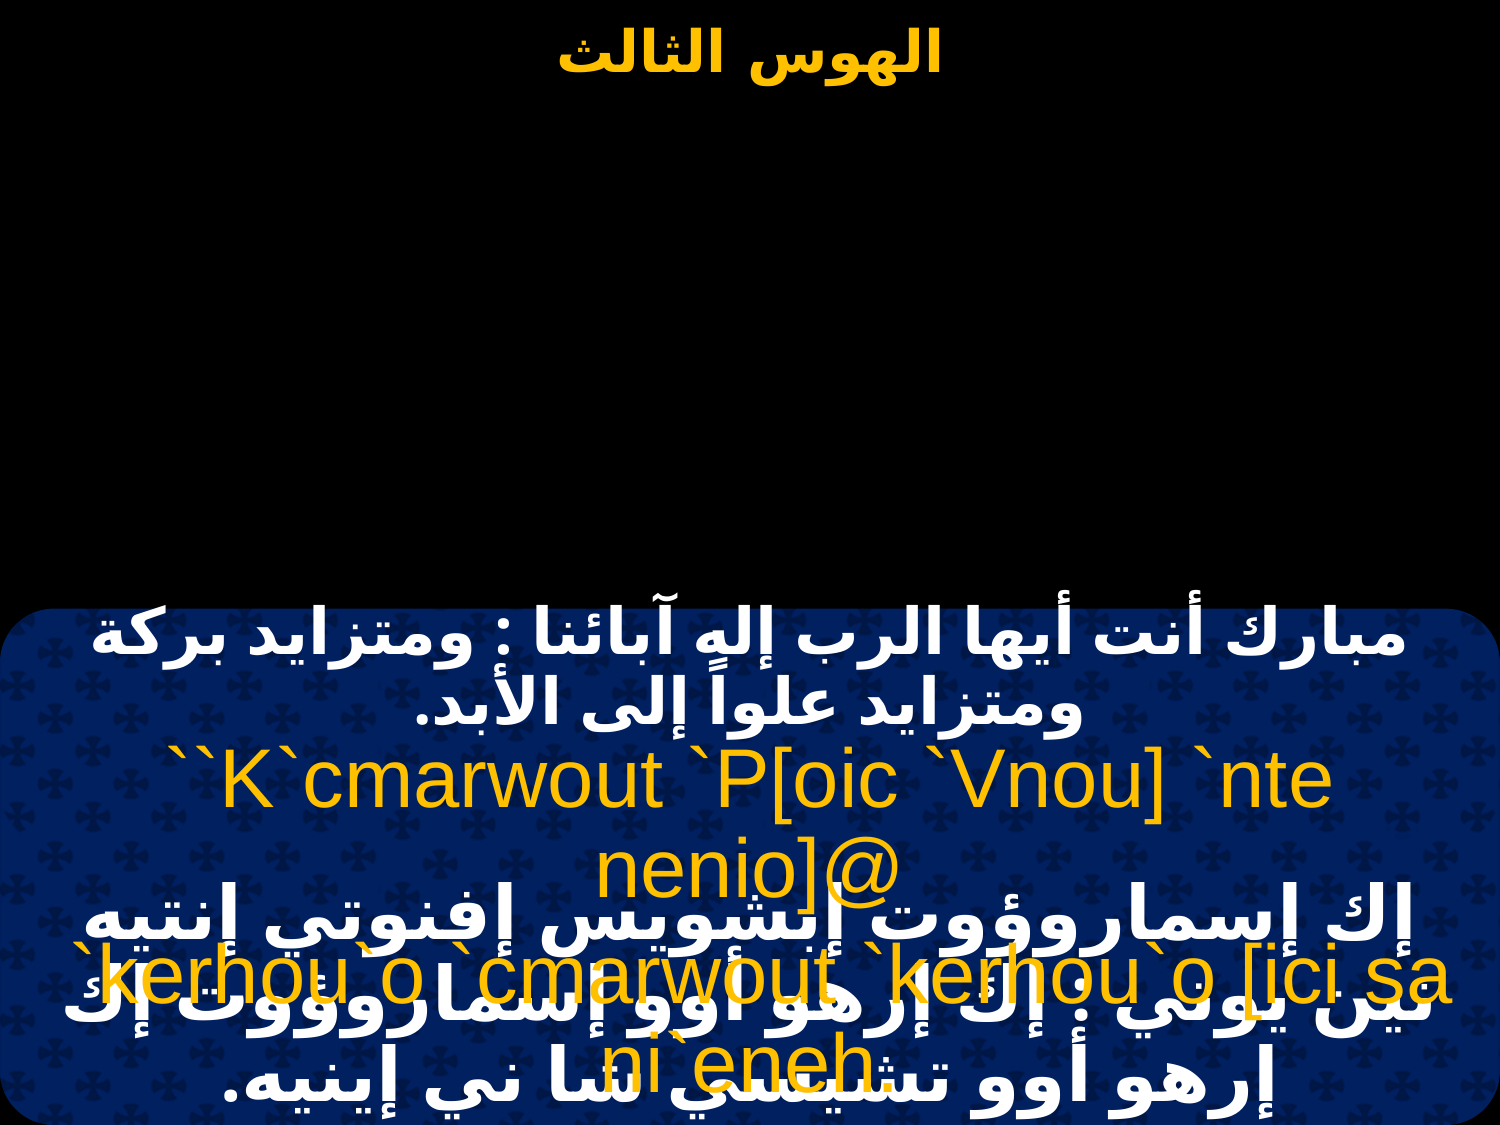

مبارك أنت أيها الرب إله آبائنا : ومتزايد بركة ومتزايد علواً إلى الأبد.
``K`cmarwout `P[oic `Vnou] `nte nenio]@
 `kerhou`o `cmarwout `kerhou`o [ici sa ni`eneh.
إك إسماروؤوت إبشويس إفنوتي إنتيه نين يوتي : إك إرهو أوو إسماروؤوت إك إرهو أوو تشيسي شا ني إينيه.